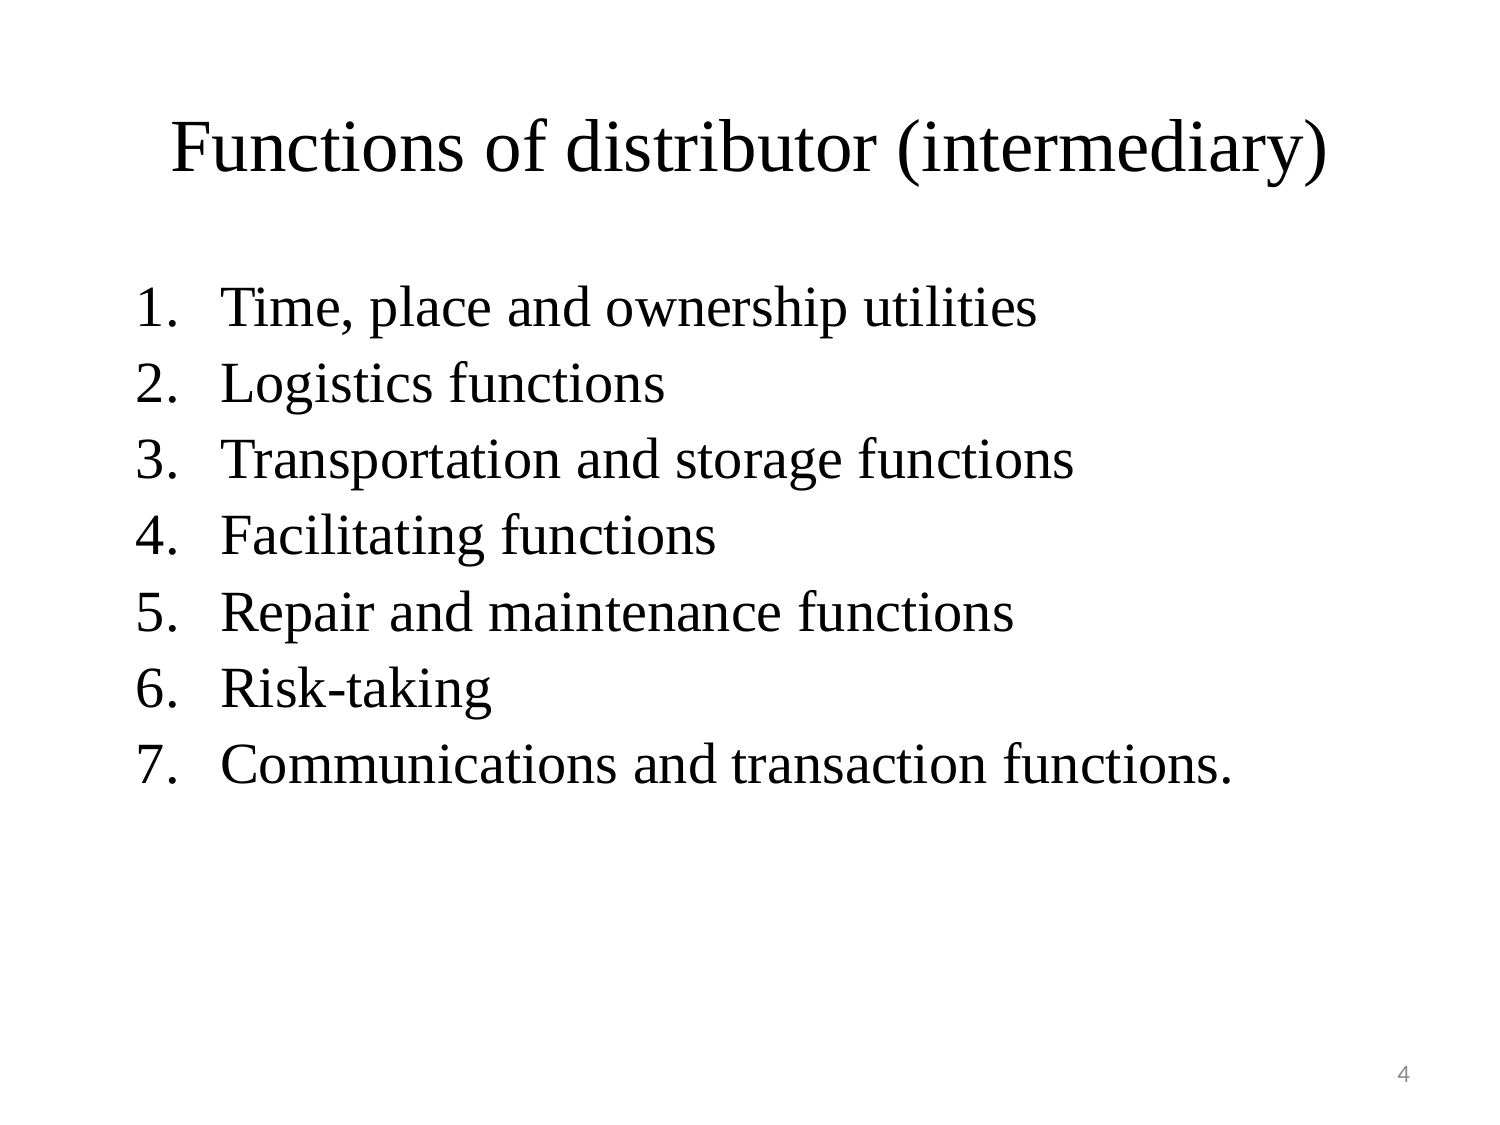

Functions of distributor (intermediary)
Time, place and ownership utilities
Logistics functions
Transportation and storage functions
Facilitating functions
Repair and maintenance functions
Risk-taking
Communications and transaction functions.
4